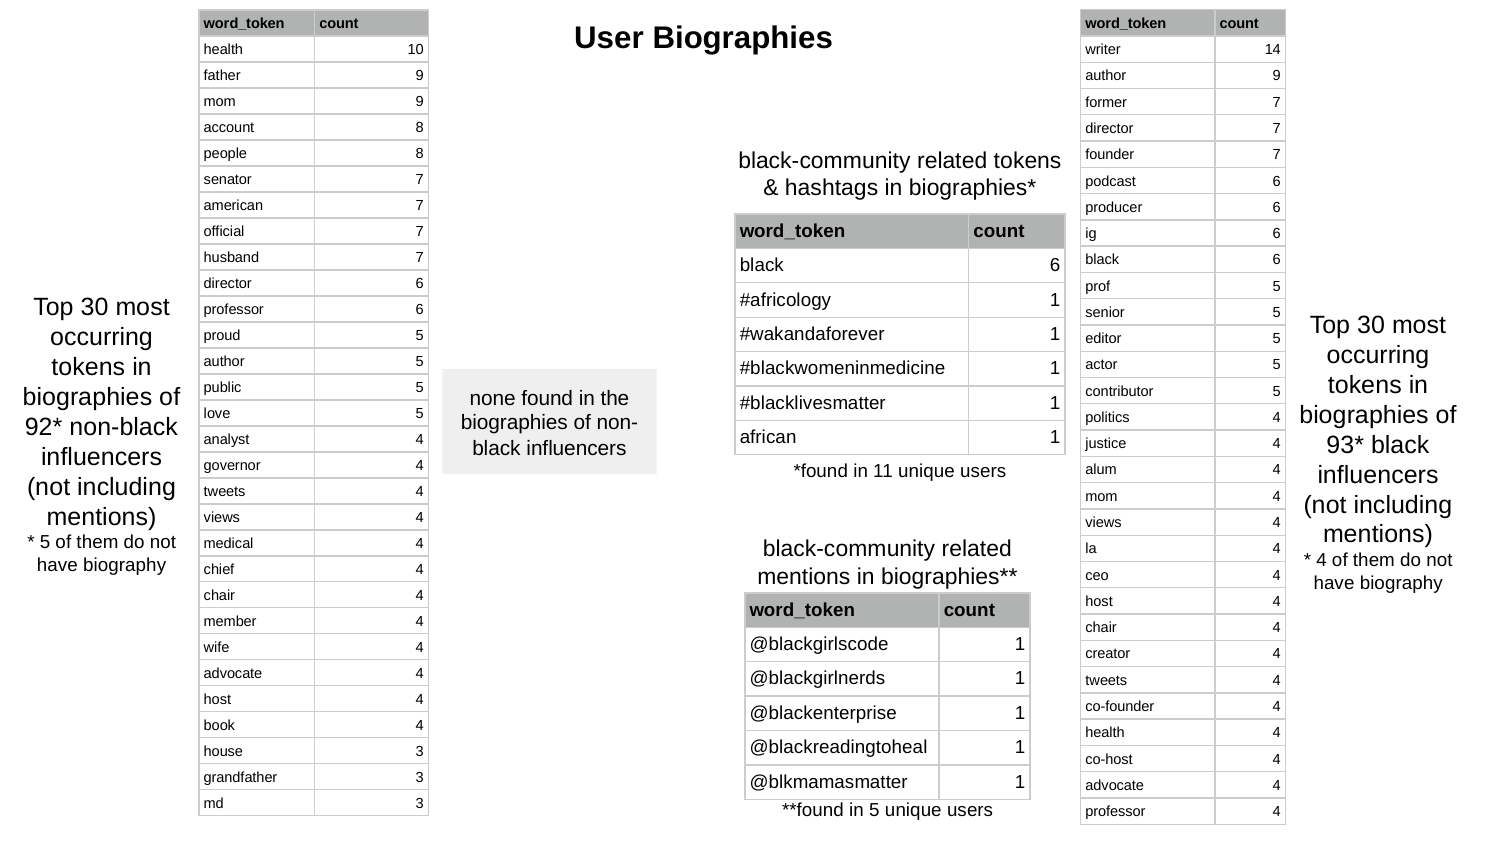

User Biographies
| word\_token | count |
| --- | --- |
| writer | 14 |
| author | 9 |
| former | 7 |
| director | 7 |
| founder | 7 |
| podcast | 6 |
| producer | 6 |
| ig | 6 |
| black | 6 |
| prof | 5 |
| senior | 5 |
| editor | 5 |
| actor | 5 |
| contributor | 5 |
| politics | 4 |
| justice | 4 |
| alum | 4 |
| mom | 4 |
| views | 4 |
| la | 4 |
| ceo | 4 |
| host | 4 |
| chair | 4 |
| creator | 4 |
| tweets | 4 |
| co-founder | 4 |
| health | 4 |
| co-host | 4 |
| advocate | 4 |
| professor | 4 |
| word\_token | count |
| --- | --- |
| health | 10 |
| father | 9 |
| mom | 9 |
| account | 8 |
| people | 8 |
| senator | 7 |
| american | 7 |
| official | 7 |
| husband | 7 |
| director | 6 |
| professor | 6 |
| proud | 5 |
| author | 5 |
| public | 5 |
| love | 5 |
| analyst | 4 |
| governor | 4 |
| tweets | 4 |
| views | 4 |
| medical | 4 |
| chief | 4 |
| chair | 4 |
| member | 4 |
| wife | 4 |
| advocate | 4 |
| host | 4 |
| book | 4 |
| house | 3 |
| grandfather | 3 |
| md | 3 |
black-community related tokens & hashtags in biographies*
| word\_token | count |
| --- | --- |
| black | 6 |
| #africology | 1 |
| #wakandaforever | 1 |
| #blackwomeninmedicine | 1 |
| #blacklivesmatter | 1 |
| african | 1 |
Top 30 most occurring tokens in biographies of 92* non-black influencers
(not including mentions)
* 5 of them do not have biography
Top 30 most occurring tokens in biographies of 93* black influencers
(not including mentions)
* 4 of them do not have biography
none found in the biographies of non-black influencers
*found in 11 unique users
black-community related mentions in biographies**
| word\_token | count |
| --- | --- |
| @blackgirlscode | 1 |
| @blackgirlnerds | 1 |
| @blackenterprise | 1 |
| @blackreadingtoheal | 1 |
| @blkmamasmatter | 1 |
**found in 5 unique users